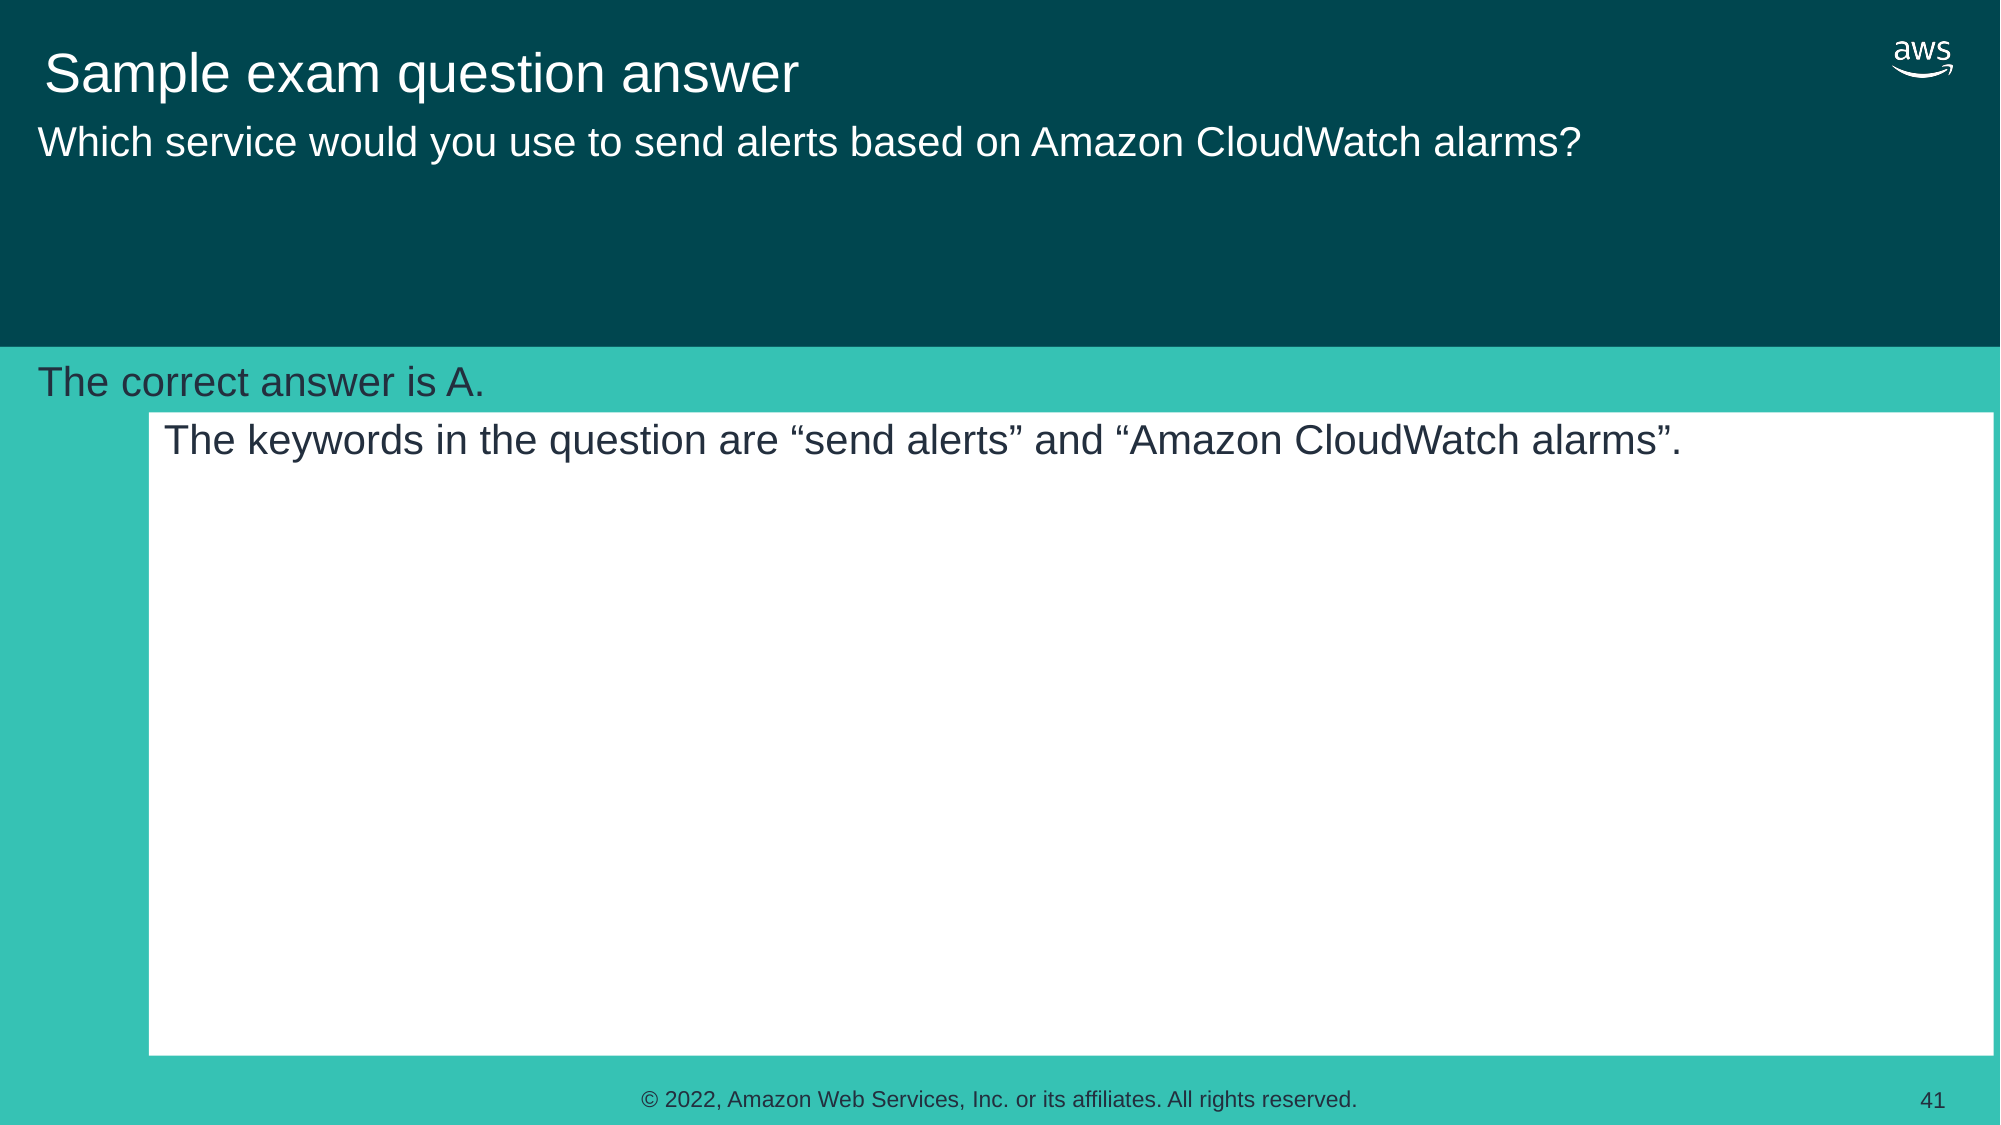

# Sample exam question answer
Which service would you use to send alerts based on Amazon CloudWatch alarms?
The correct answer is A.
The keywords in the question are “send alerts” and “Amazon CloudWatch alarms”.

41